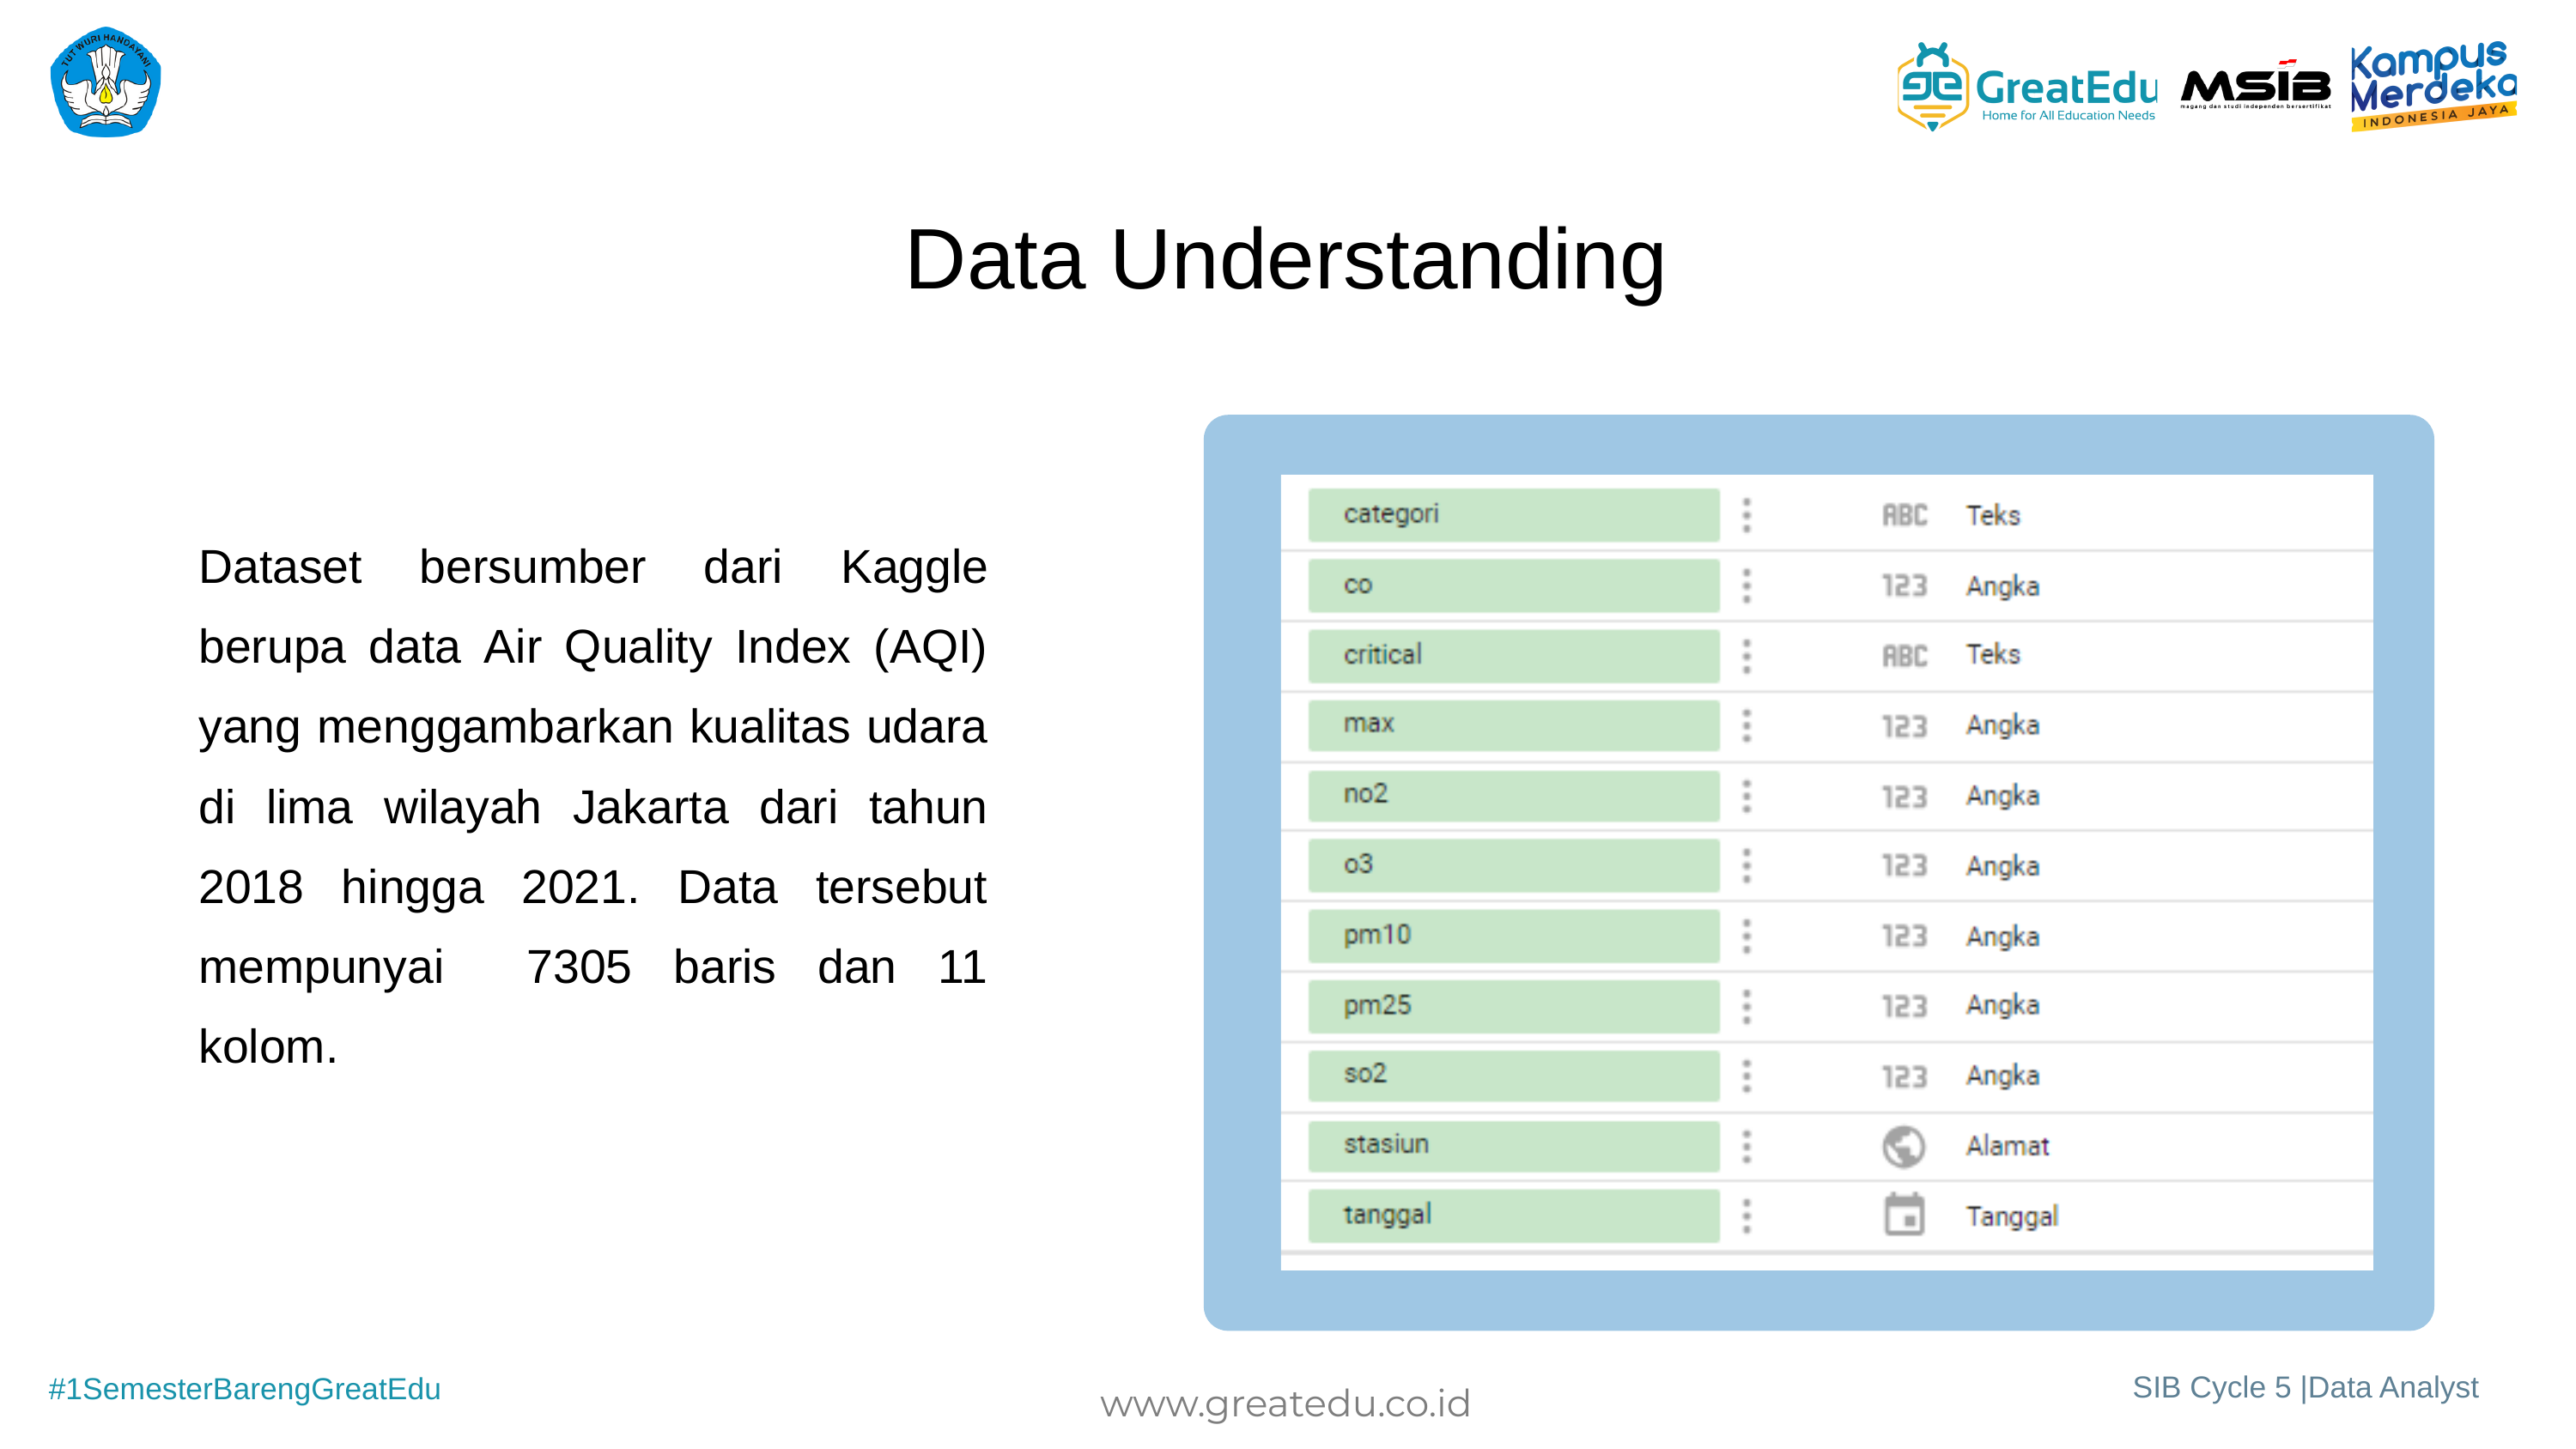

Data Understanding

Dataset bersumber dari Kaggle berupa data Air Quality Index (AQI) yang menggambarkan kualitas udara di lima wilayah Jakarta dari tahun 2018 hingga 2021. Data tersebut mempunyai  7305 baris dan 11 kolom.
www.greatedu.co.id
SIB Cycle 5 |Data Analyst
#1SemesterBarengGreatEdu